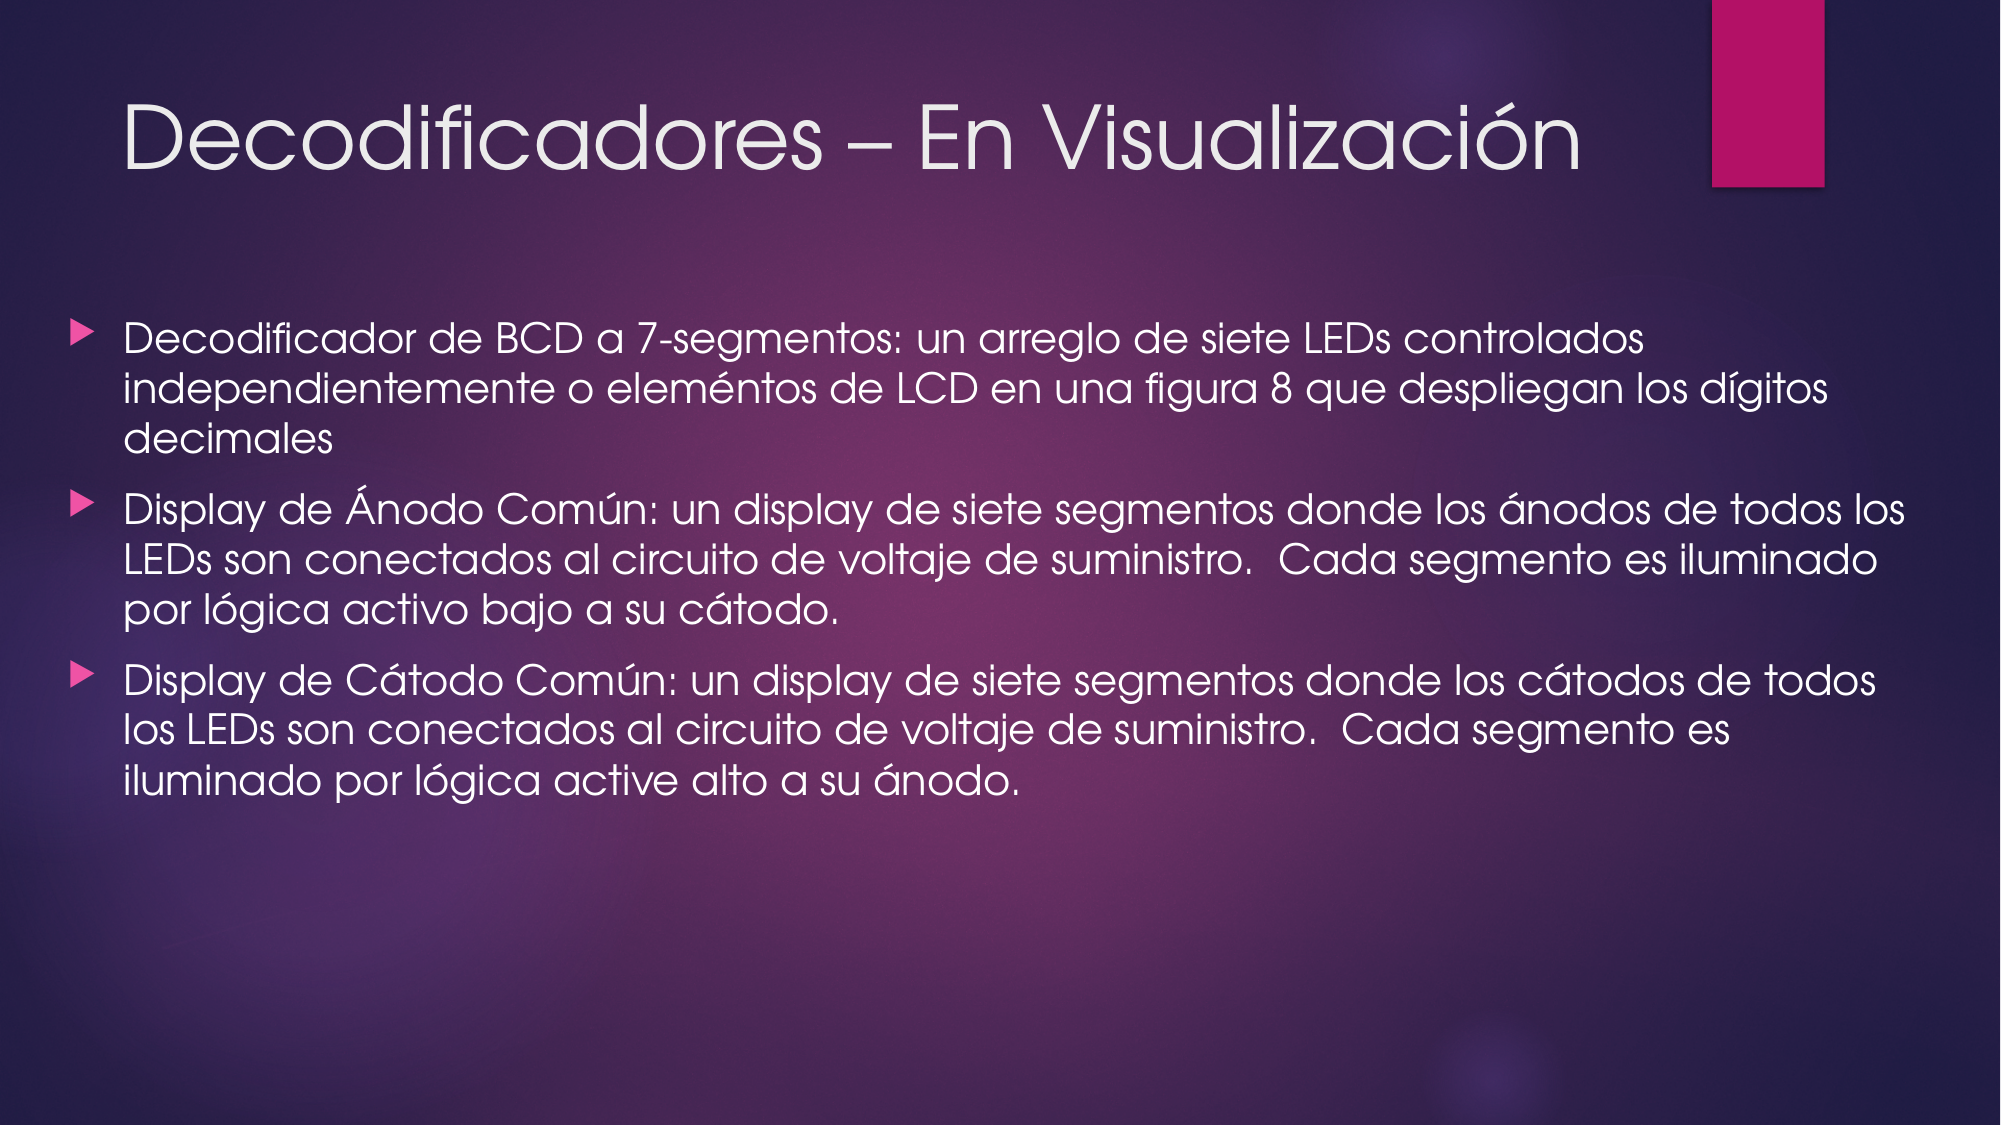

# Decodificadores – En Visualización
Decodificador de BCD a 7-segmentos: un arreglo de siete LEDs controlados independientemente o eleméntos de LCD en una figura 8 que despliegan los dígitos decimales
Display de Ánodo Común: un display de siete segmentos donde los ánodos de todos los LEDs son conectados al circuito de voltaje de suministro.  Cada segmento es iluminado por lógica activo bajo a su cátodo.
Display de Cátodo Común: un display de siete segmentos donde los cátodos de todos los LEDs son conectados al circuito de voltaje de suministro.  Cada segmento es iluminado por lógica active alto a su ánodo.